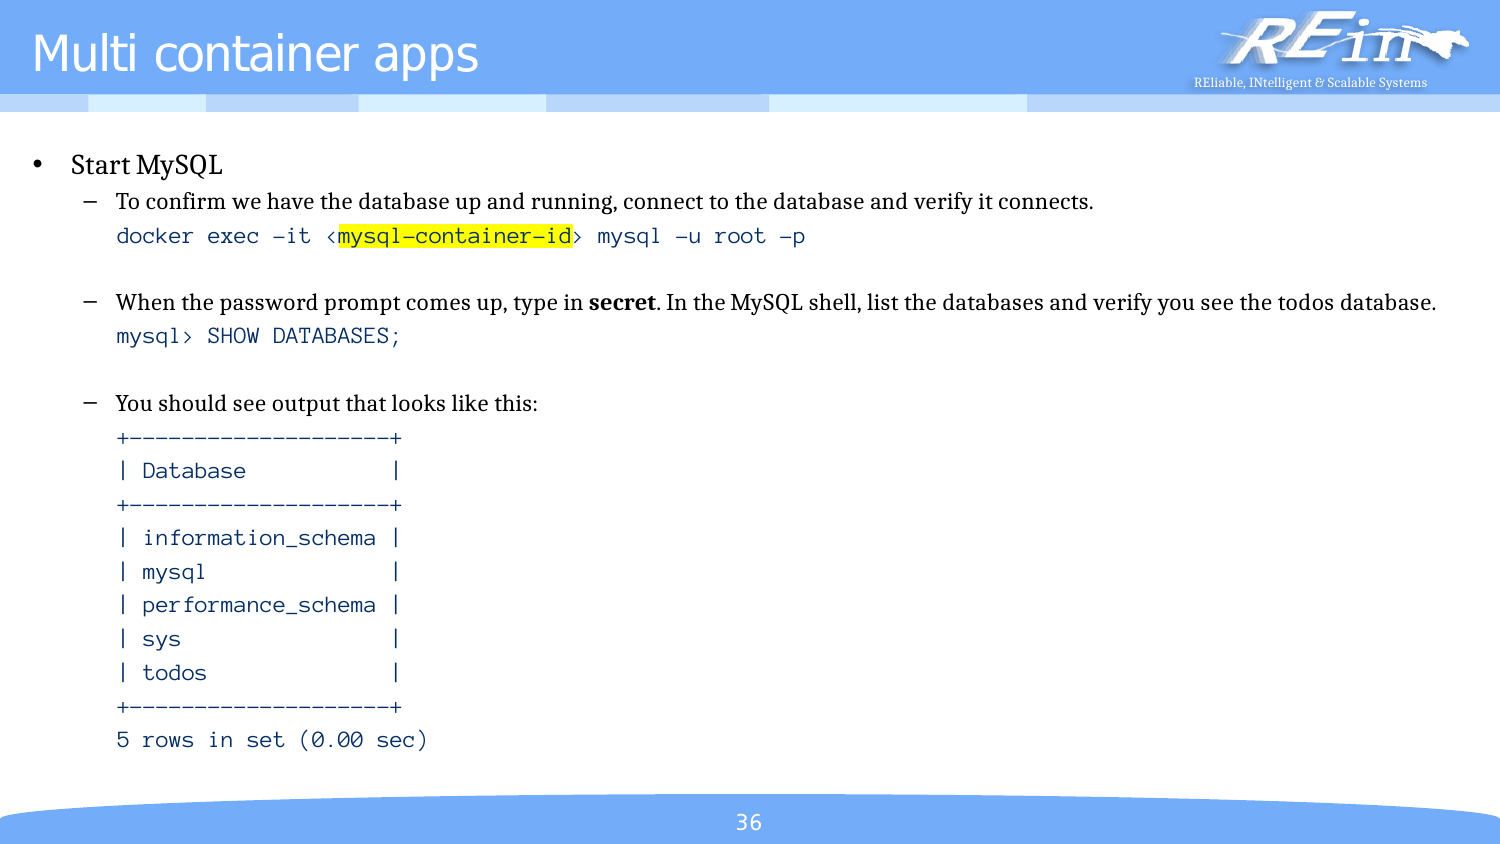

# Multi container apps
Start MySQL
To confirm we have the database up and running, connect to the database and verify it connects.
docker exec -it <mysql-container-id> mysql -u root -p

When the password prompt comes up, type in secret. In the MySQL shell, list the databases and verify you see the todos database.
mysql> SHOW DATABASES;

You should see output that looks like this:
+--------------------+
| Database           |
+--------------------+
| information_schema |
| mysql              |
| performance_schema |
| sys                |
| todos              |
+--------------------+
5 rows in set (0.00 sec)

36